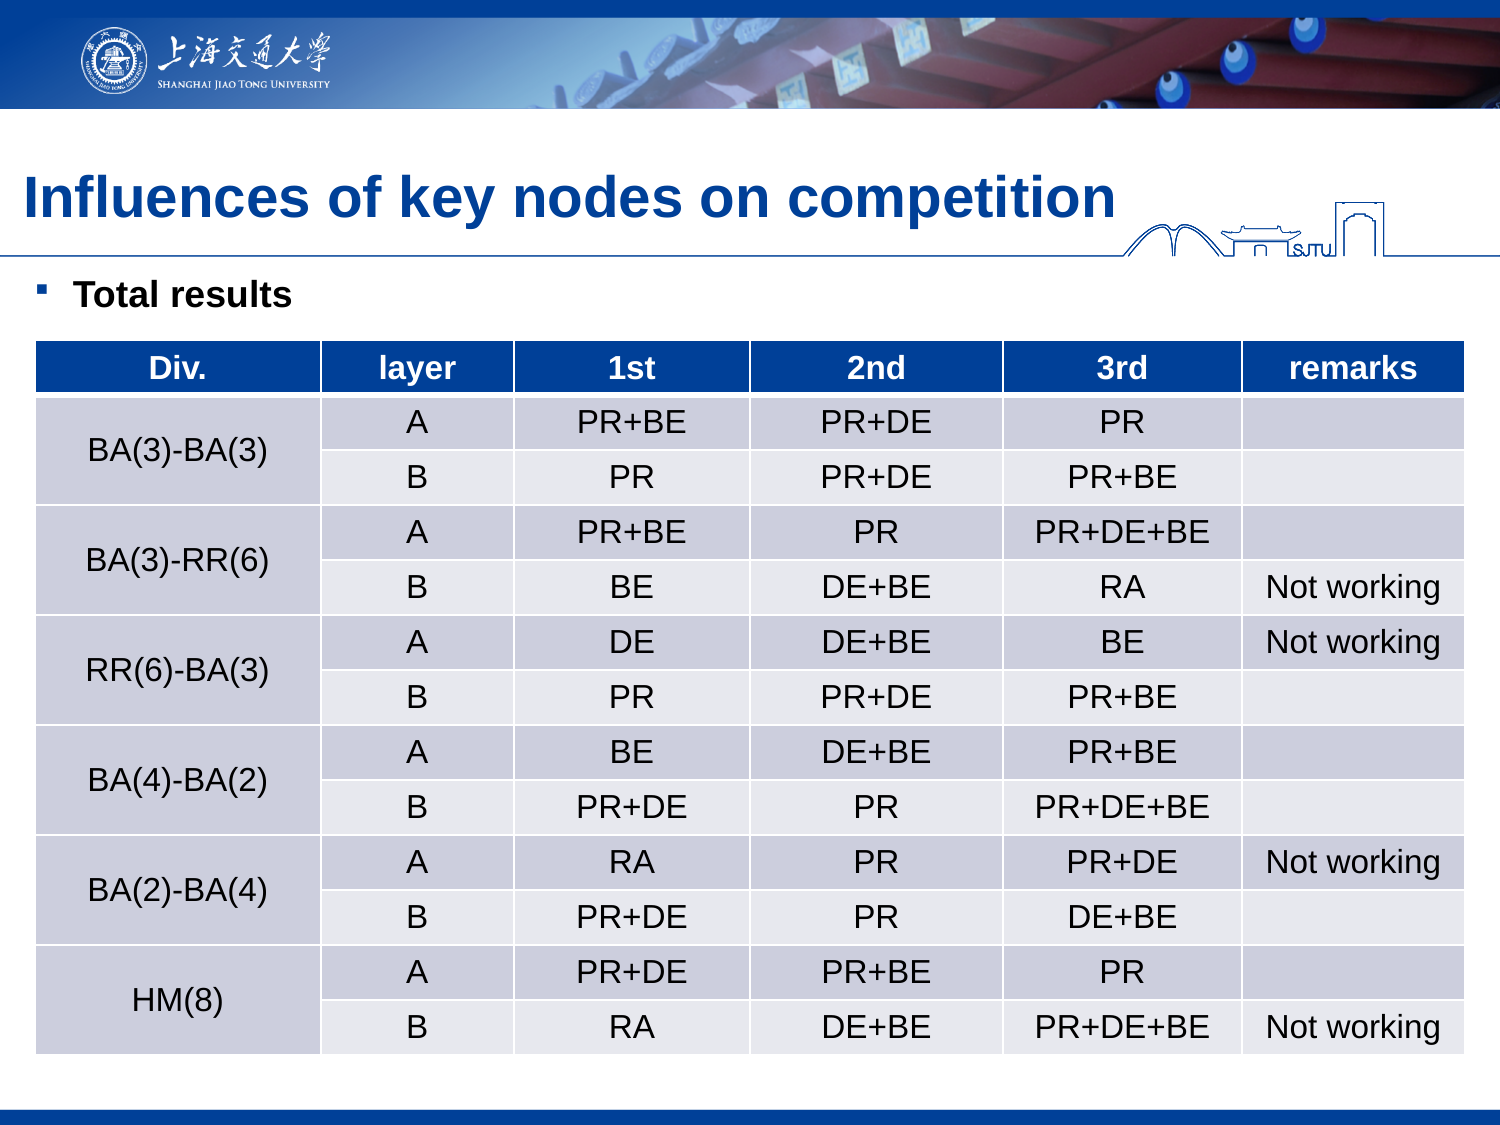

# Influences of key nodes on competition
Total results
| Div. | layer | 1st | 2nd | 3rd | remarks |
| --- | --- | --- | --- | --- | --- |
| BA(3)-BA(3) | A | PR+BE | PR+DE | PR |  |
|  | B | PR | PR+DE | PR+BE |  |
| BA(3)-RR(6) | A | PR+BE | PR | PR+DE+BE |  |
|  | B | BE | DE+BE | RA | Not working |
| RR(6)-BA(3) | A | DE | DE+BE | BE | Not working |
|  | B | PR | PR+DE | PR+BE |  |
| BA(4)-BA(2) | A | BE | DE+BE | PR+BE |  |
|  | B | PR+DE | PR | PR+DE+BE |  |
| BA(2)-BA(4) | A | RA | PR | PR+DE | Not working |
|  | B | PR+DE | PR | DE+BE |  |
| HM(8) | A | PR+DE | PR+BE | PR |  |
|  | B | RA | DE+BE | PR+DE+BE | Not working |